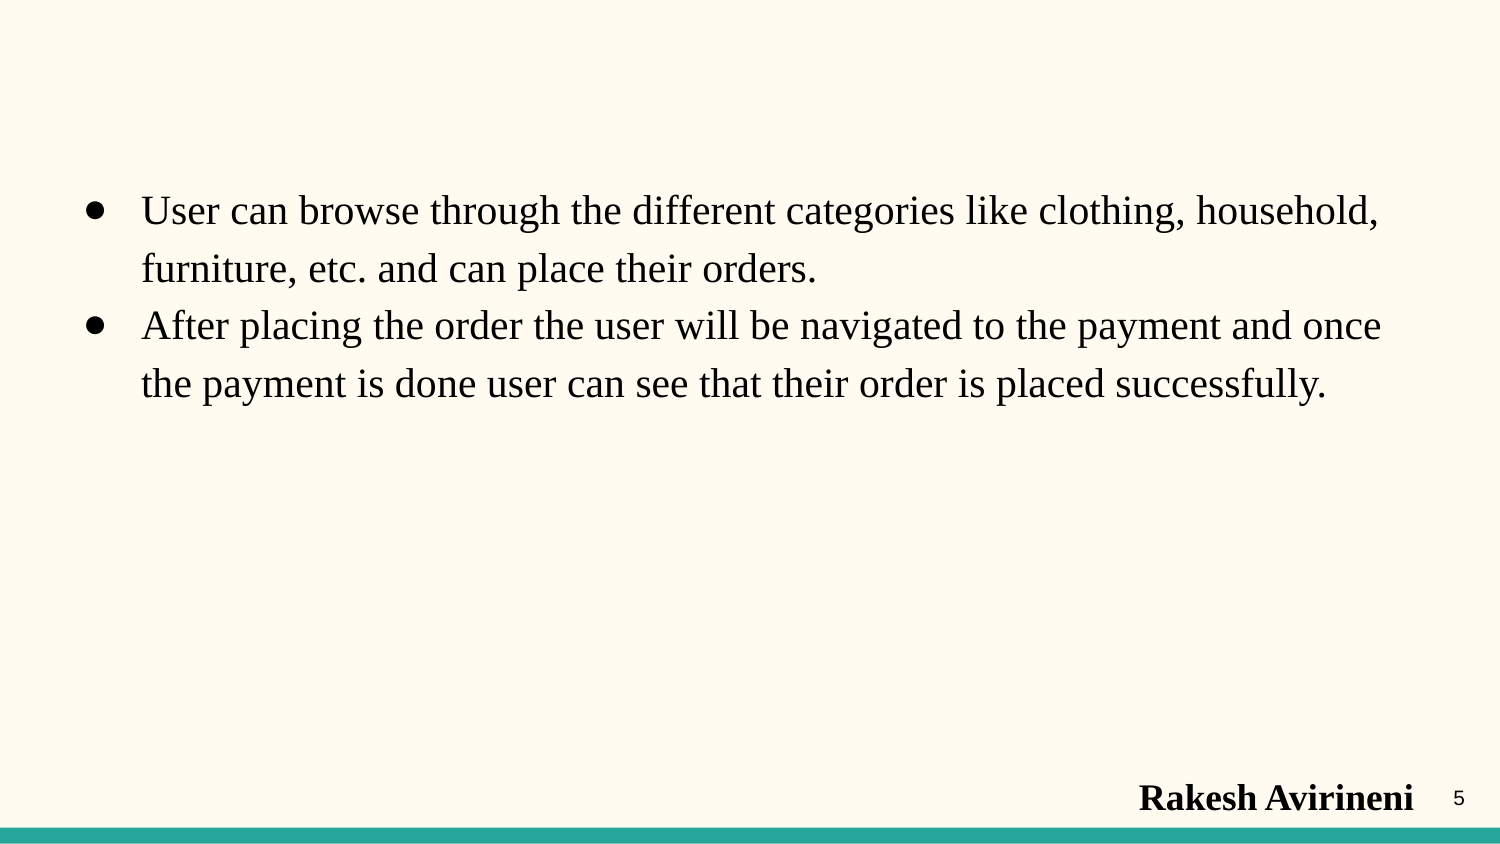

User can browse through the different categories like clothing, household, furniture, etc. and can place their orders.
After placing the order the user will be navigated to the payment and once the payment is done user can see that their order is placed successfully.
Rakesh Avirineni
5